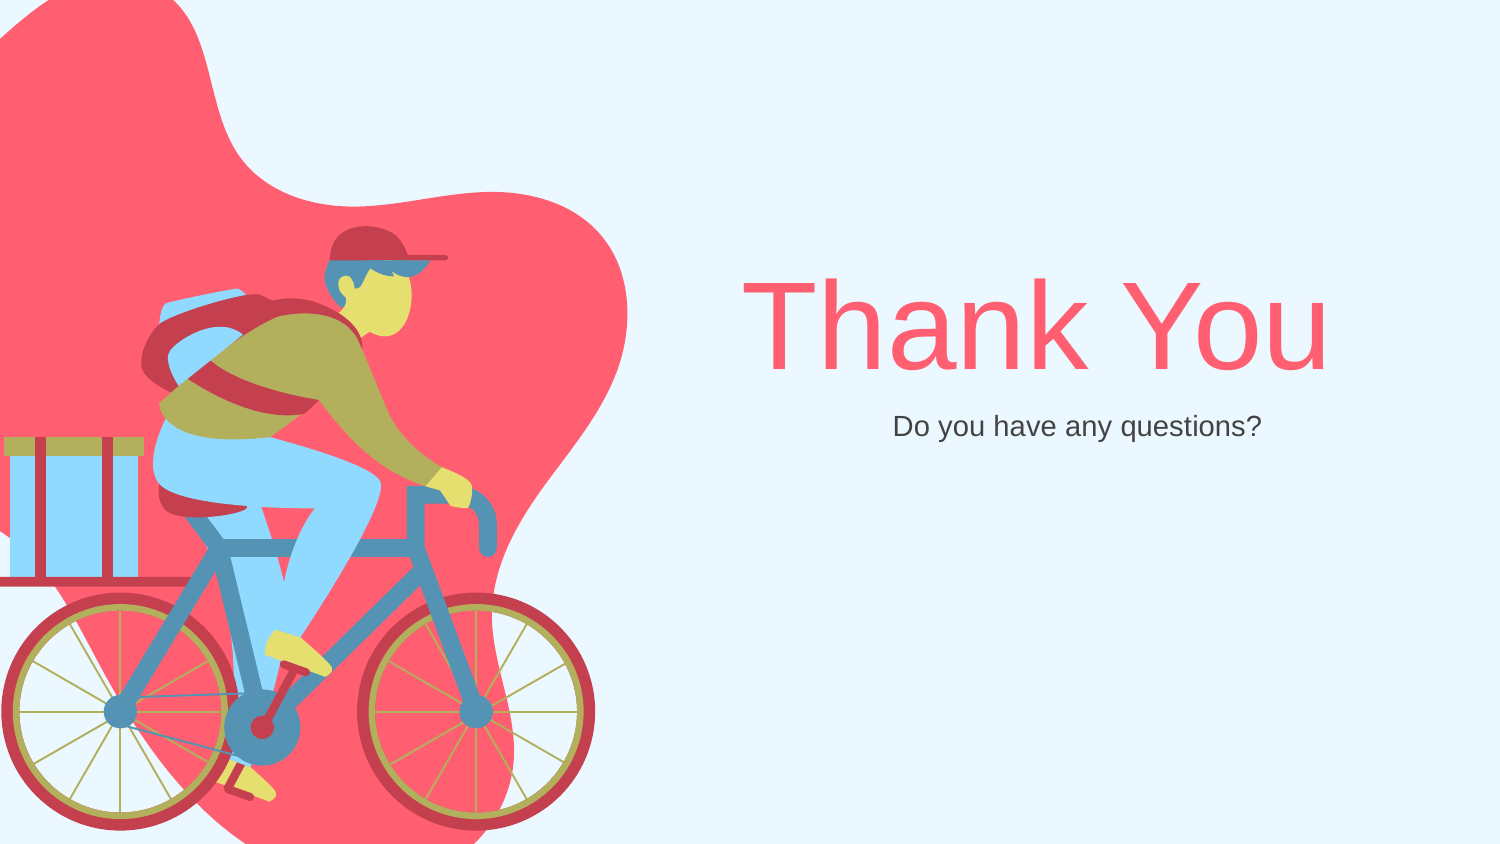

Thank You
Do you have any questions?